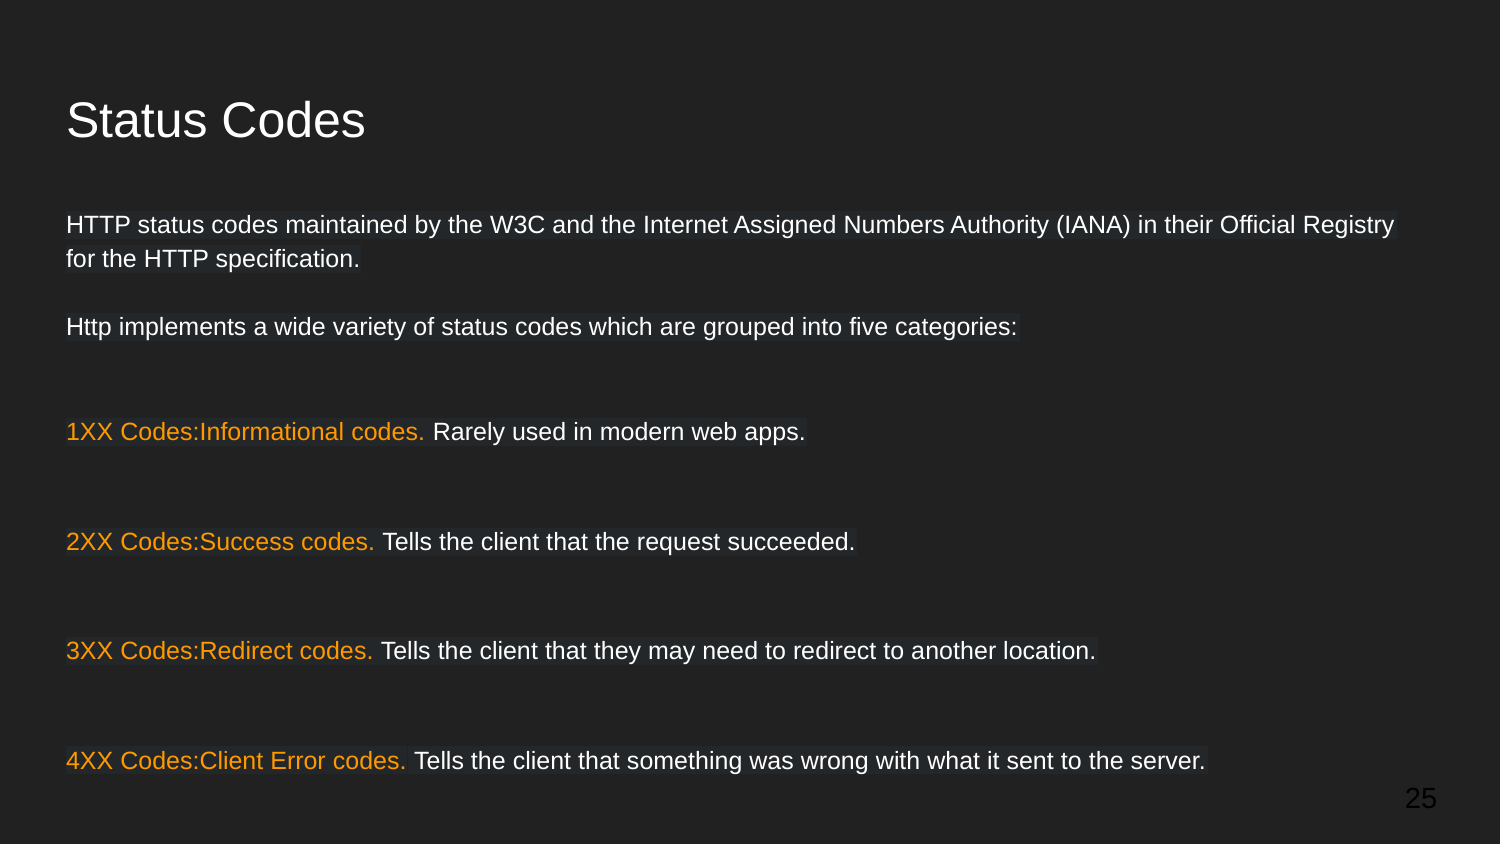

# Status Codes
HTTP status codes maintained by the W3C and the Internet Assigned Numbers Authority (IANA) in their Official Registry for the HTTP specification.
Http implements a wide variety of status codes which are grouped into five categories:
1XX Codes:Informational codes. Rarely used in modern web apps.
2XX Codes:Success codes. Tells the client that the request succeeded.
3XX Codes:Redirect codes. Tells the client that they may need to redirect to another location.
4XX Codes:Client Error codes. Tells the client that something was wrong with what it sent to the server.
5XX Codes: Server Error codes. Tells the client that something went wrong on the server's side, so that the client may attempt the request again, possibly at a later time.

25